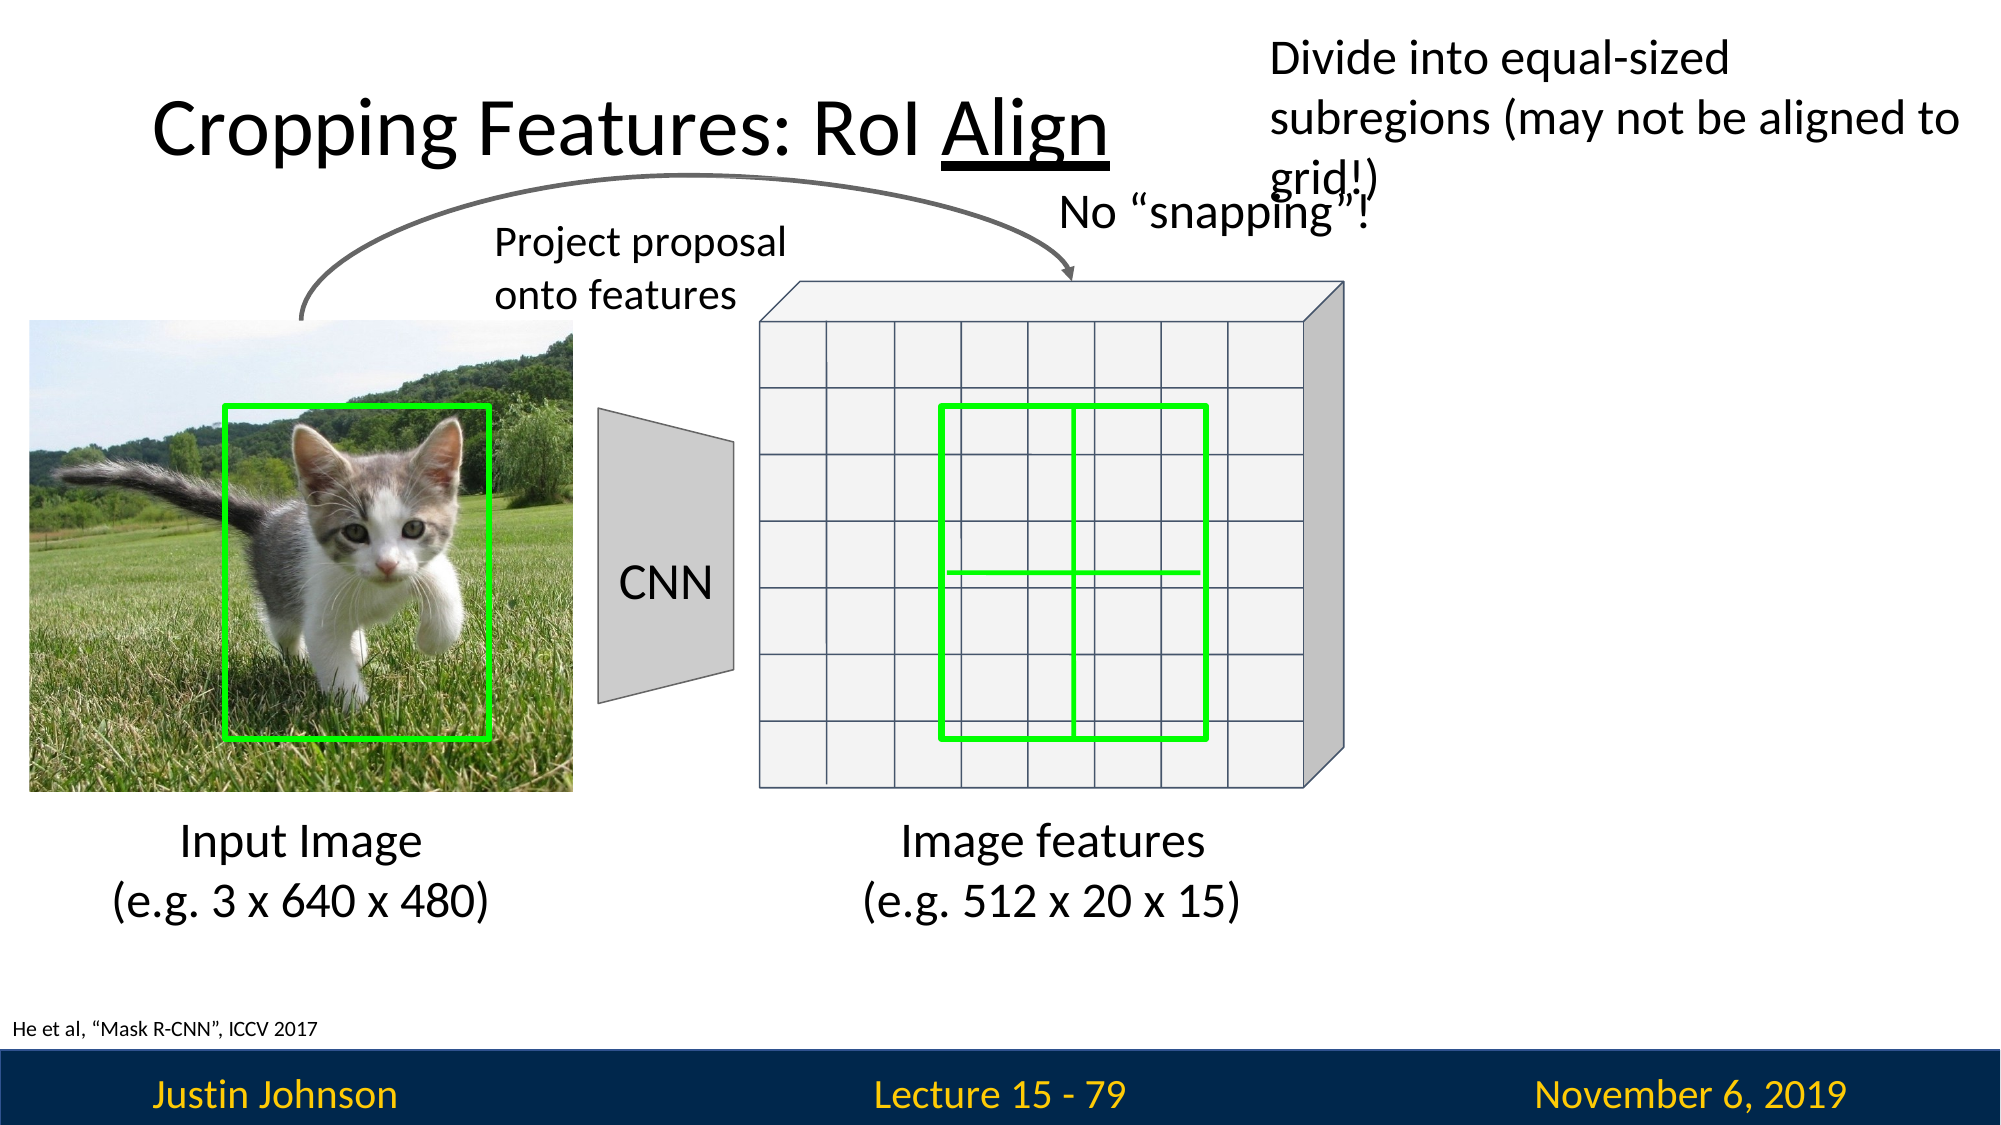

Divide into equal-sized subregions (may not be aligned to grid!)
# Cropping Features: RoI Align

No “snapping”!
Project proposal onto features

CNN

Image features (e.g. 512 x 20 x 15)
Input Image (e.g. 3 x 640 x 480)
He et al, “Mask R-CNN”, ICCV 2017
Justin Johnson
November 6, 2019
Lecture 15 - 79